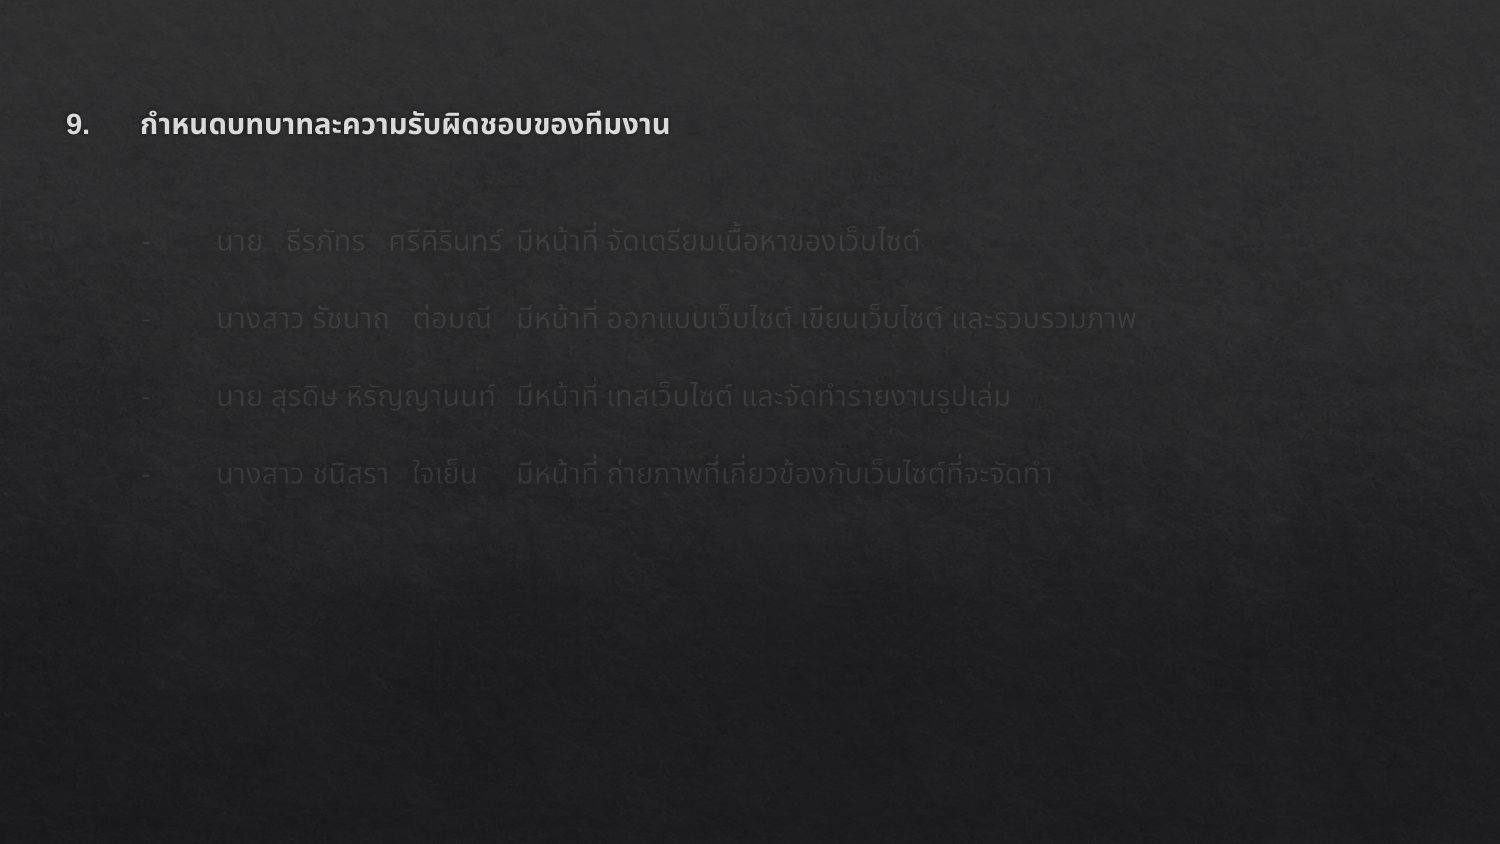

# 9.      กำหนดบทบาทละความรับผิดชอบของทีมงาน
- 	นาย   ธีรภัทร   ศรีคิรินทร์	มีหน้าที่ จัดเตรียมเนื้อหาของเว็บไซต์
-	นางสาว รัชนาถ   ต่อมณี 	มีหน้าที่ ออกแบบเว็บไซต์ เขียนเว็บไซต์ และรวบรวมภาพ
-	นาย สุรดิษ หิรัญญานนท์	มีหน้าที่ เทสเว็บไซต์ และจัดทำรายงานรูปเล่ม
-	นางสาว ชนิสรา   ใจเย็น	มีหน้าที่ ถ่ายภาพที่เกี่ยวข้องกับเว็บไซต์ที่จะจัดทำ